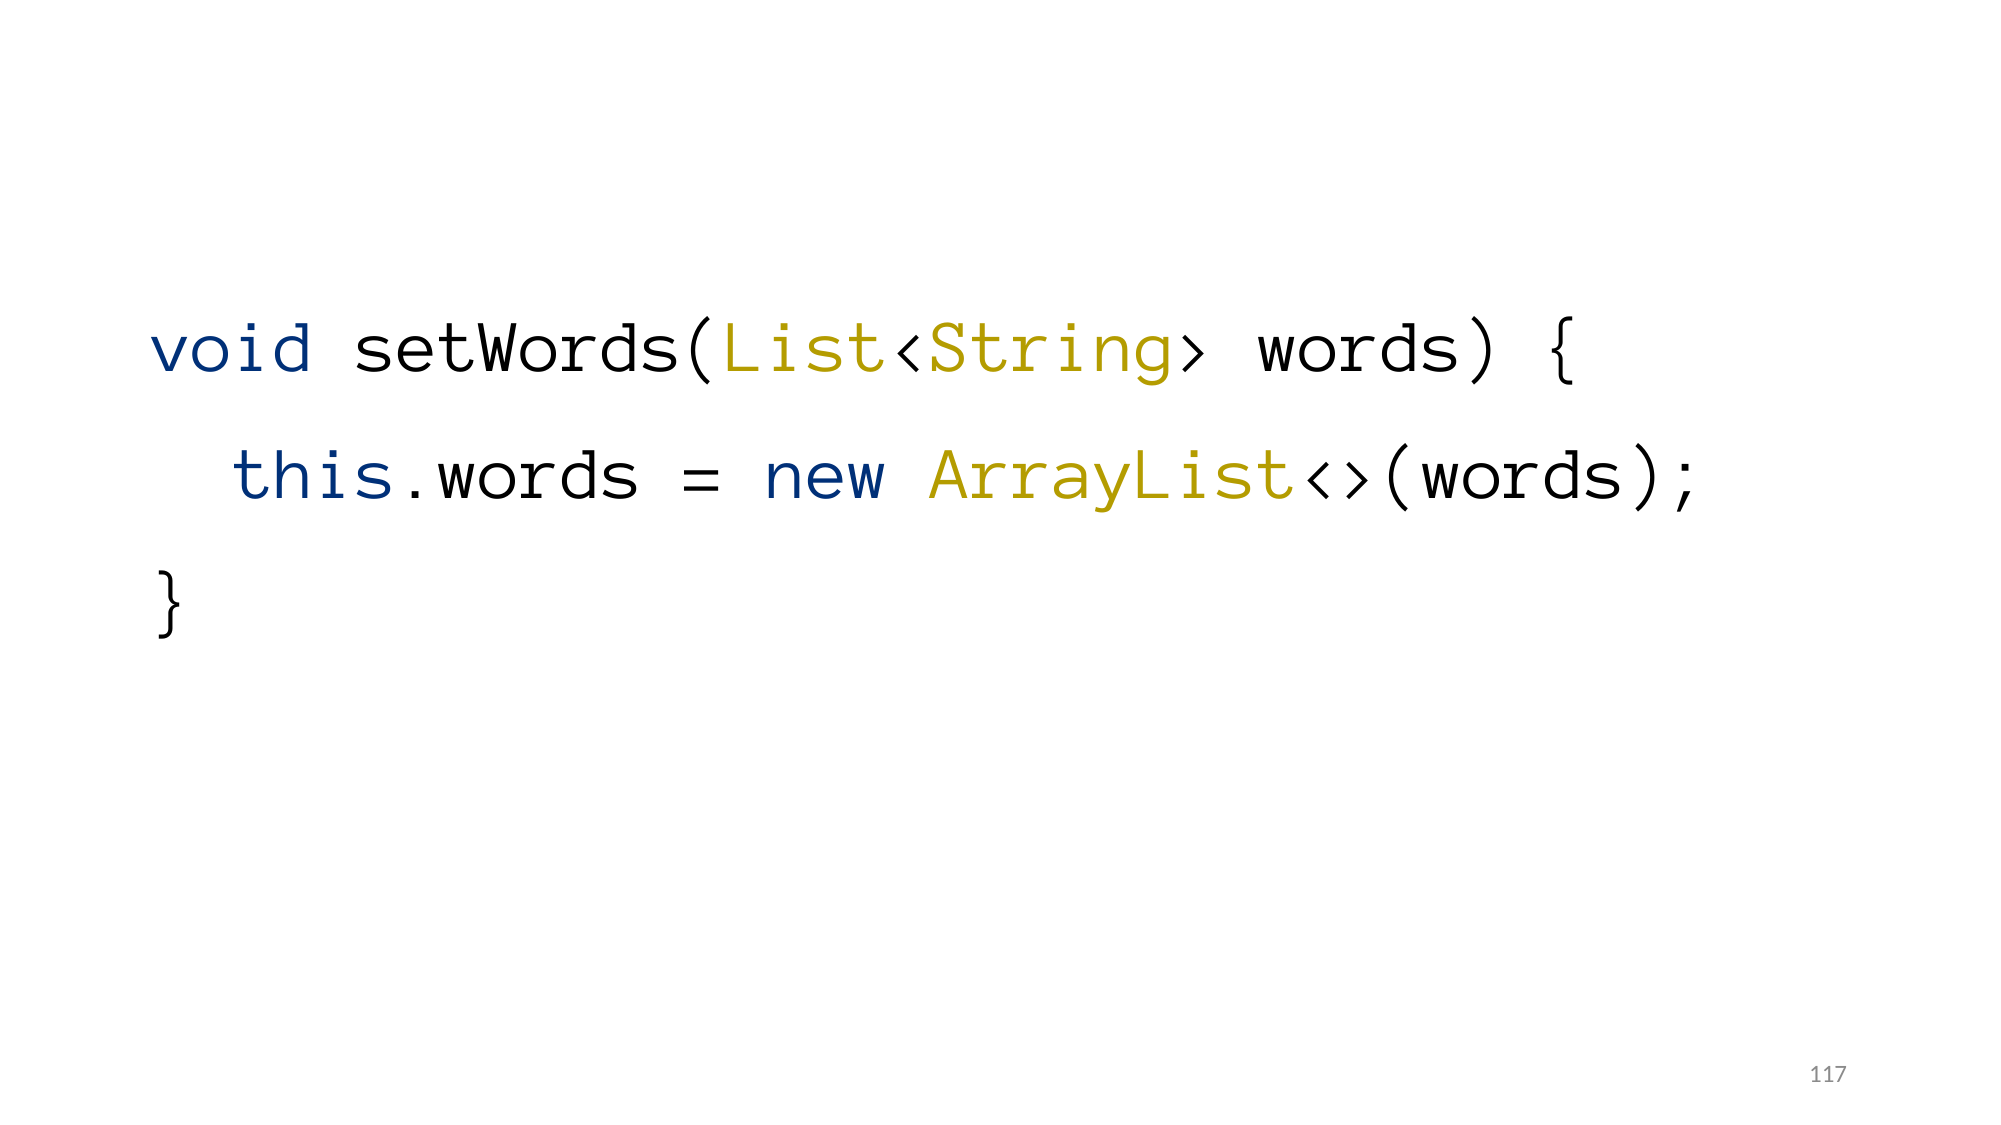

void setWords(List<String> words) {
  this.words = new ArrayList<>(words);
}
117